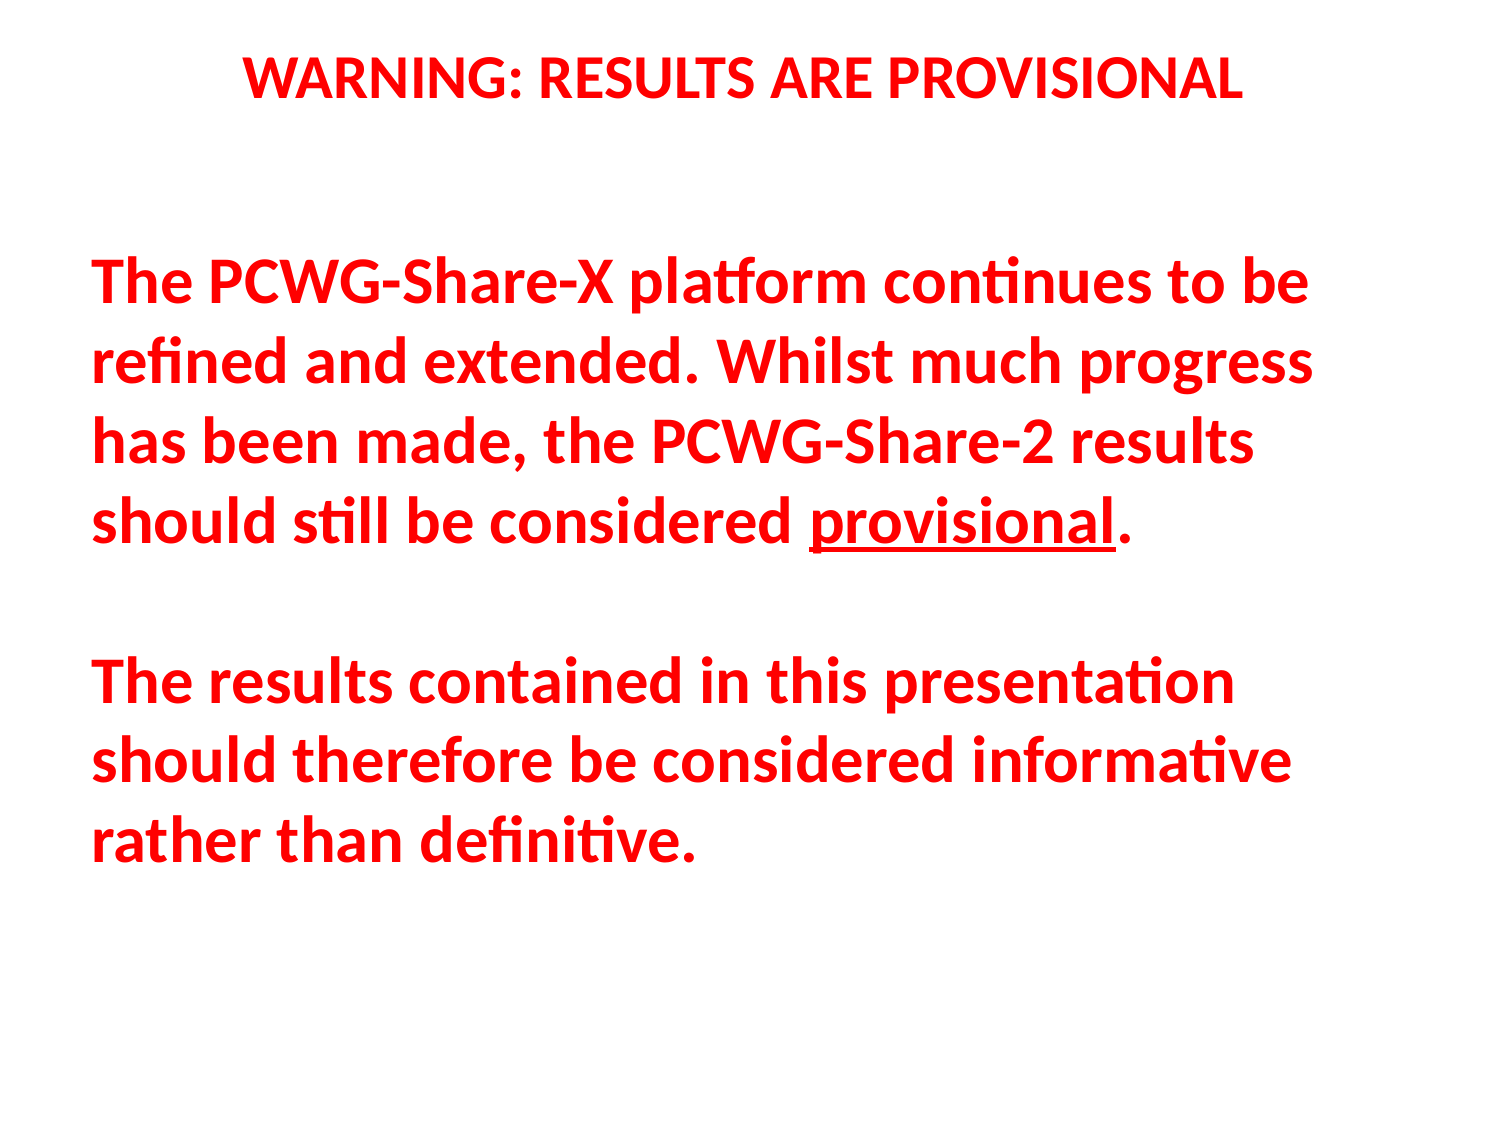

WARNING: RESULTS ARE PROVISIONAL
The PCWG-Share-X platform continues to be refined and extended. Whilst much progress has been made, the PCWG-Share-2 results should still be considered provisional.

The results contained in this presentation should therefore be considered informative rather than definitive.